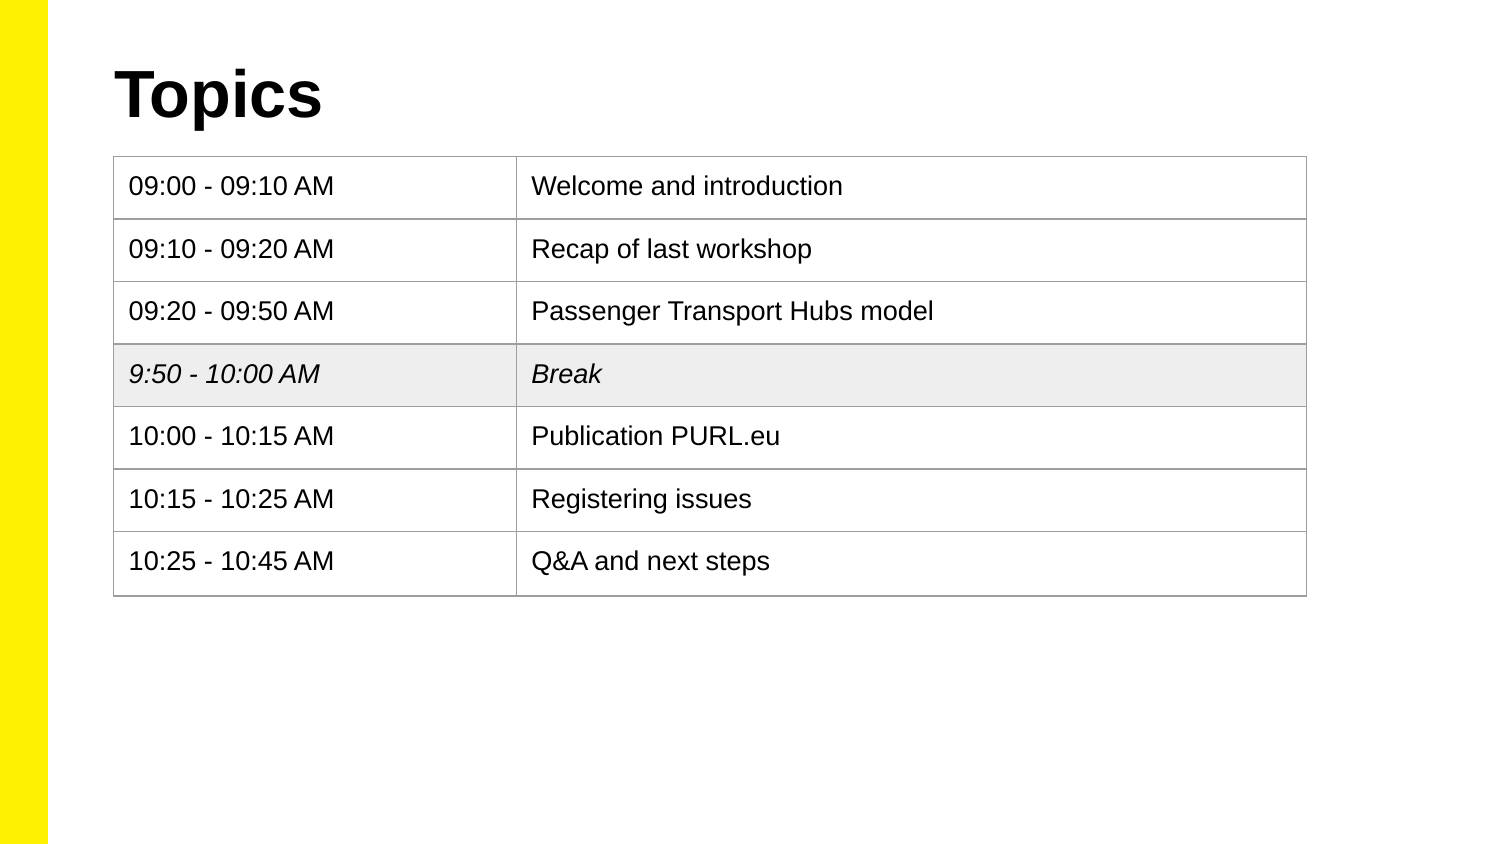

Topics
| 09:00 - 09:10 AM | Welcome and introduction |
| --- | --- |
| 09:10 - 09:20 AM | Recap of last workshop |
| 09:20 - 09:50 AM | Passenger Transport Hubs model |
| 9:50 - 10:00 AM | Break |
| 10:00 - 10:15 AM | Publication PURL.eu |
| 10:15 - 10:25 AM | Registering issues |
| 10:25 - 10:45 AM | Q&A and next steps |